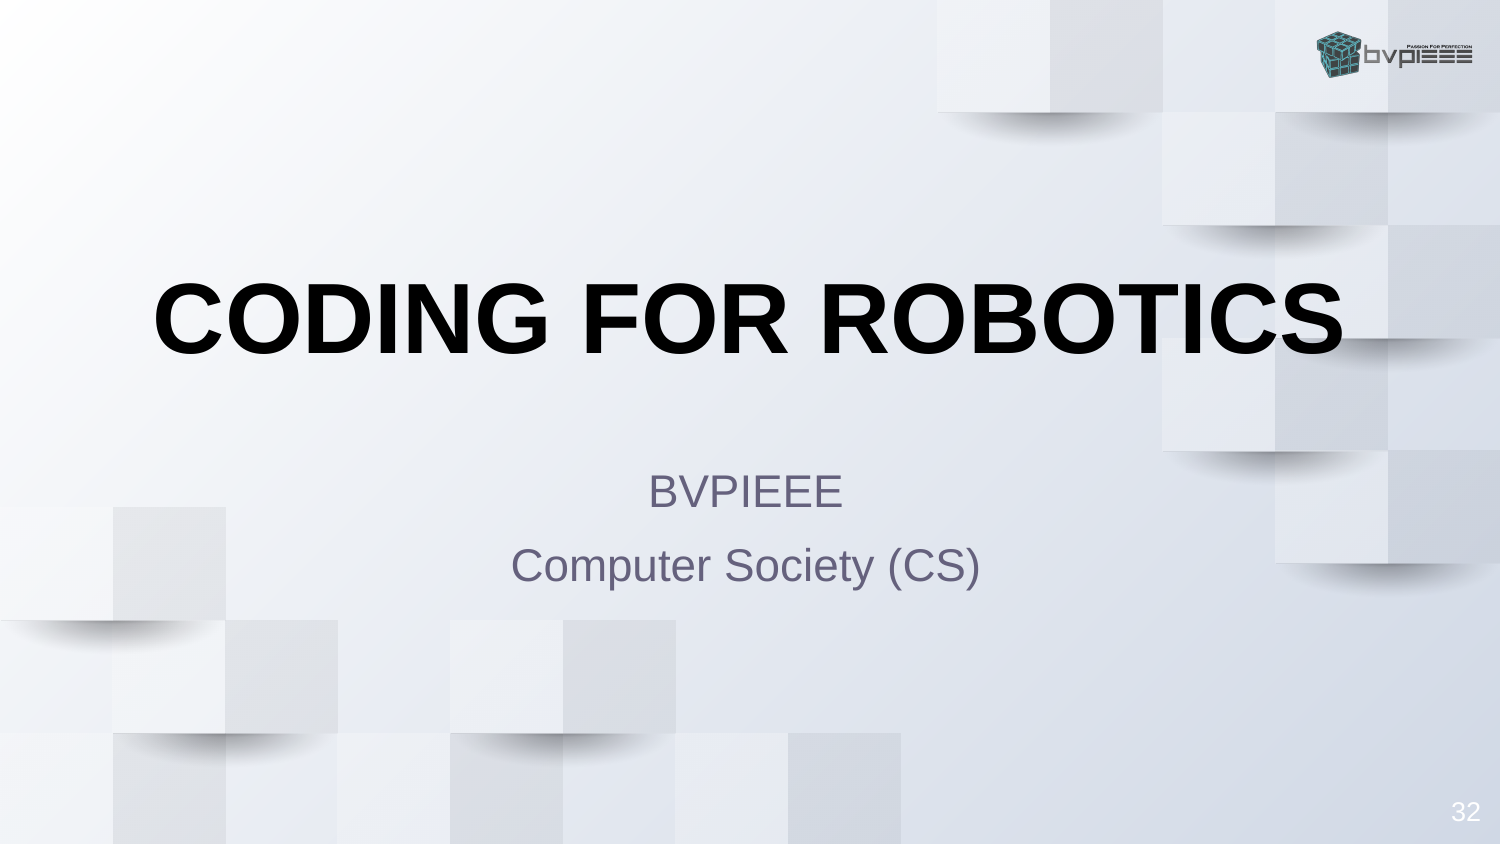

CODING FOR ROBOTICS
BVPIEEE
Computer Society (CS)
32